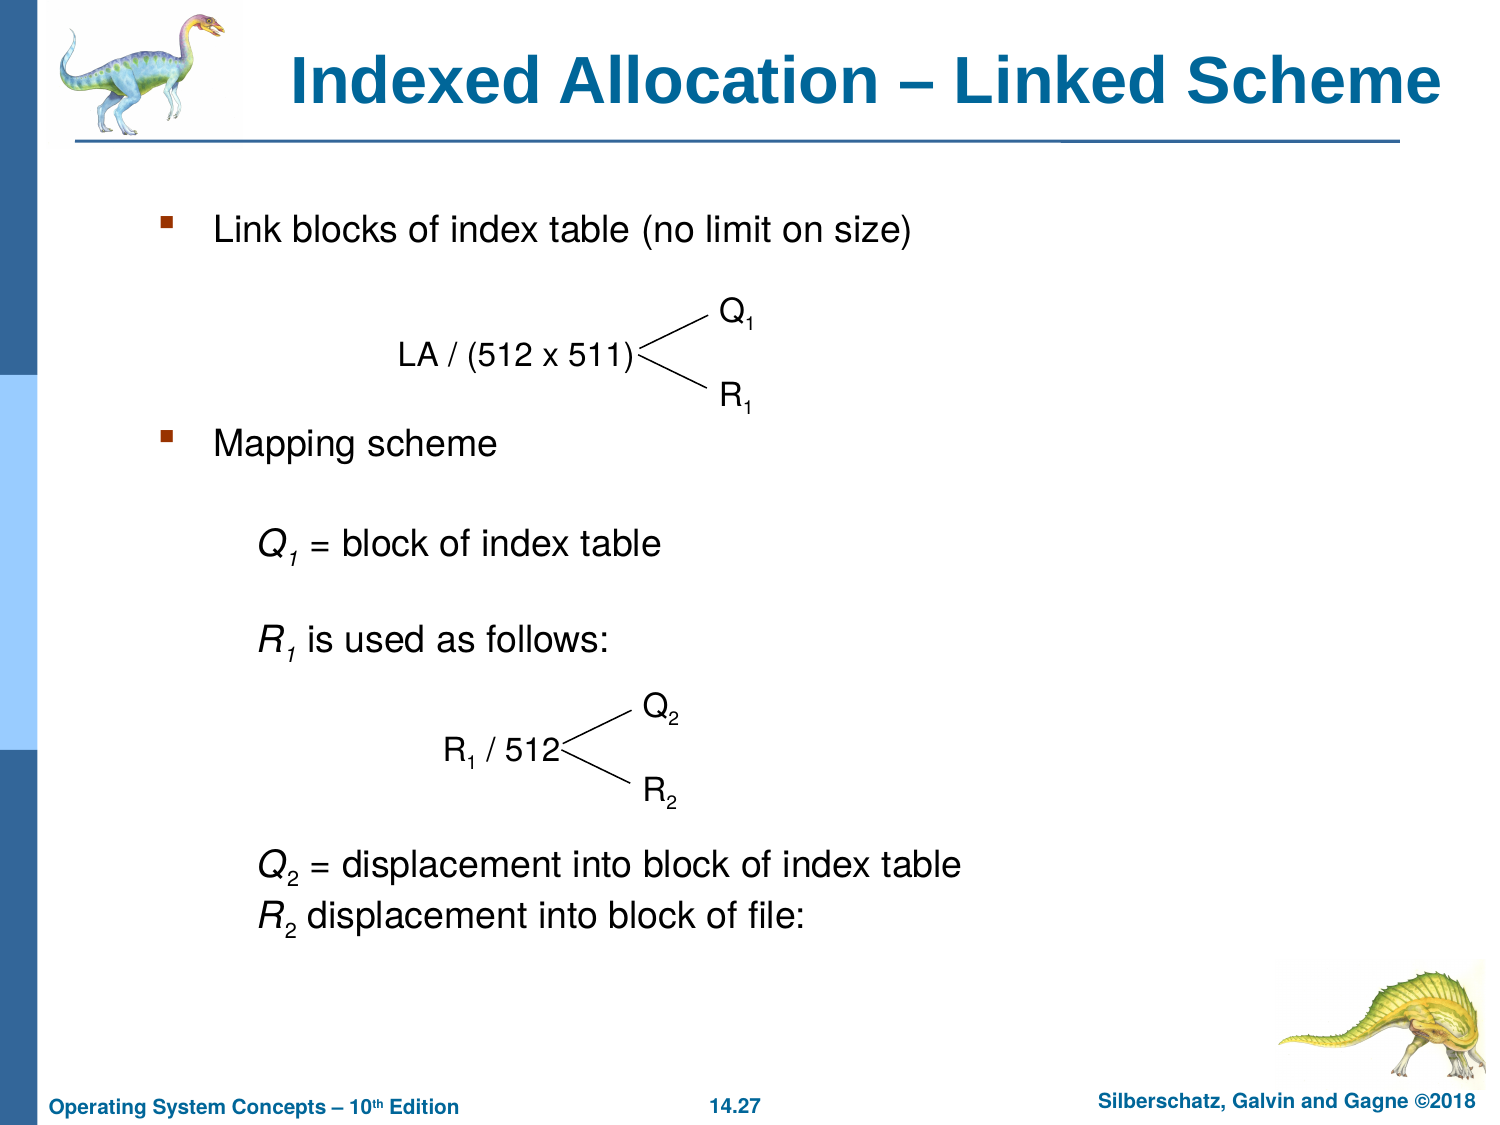

# Indexed Allocation – Linked Scheme
Link blocks of index table (no limit on size)

Mapping scheme
Q1

LA / (512 x 511)

R1
Q1 = block of index table

R1 is used as follows:
Q2

R1 / 512

R2
Q2 = displacement into block of index table
R2 displacement into block of file: